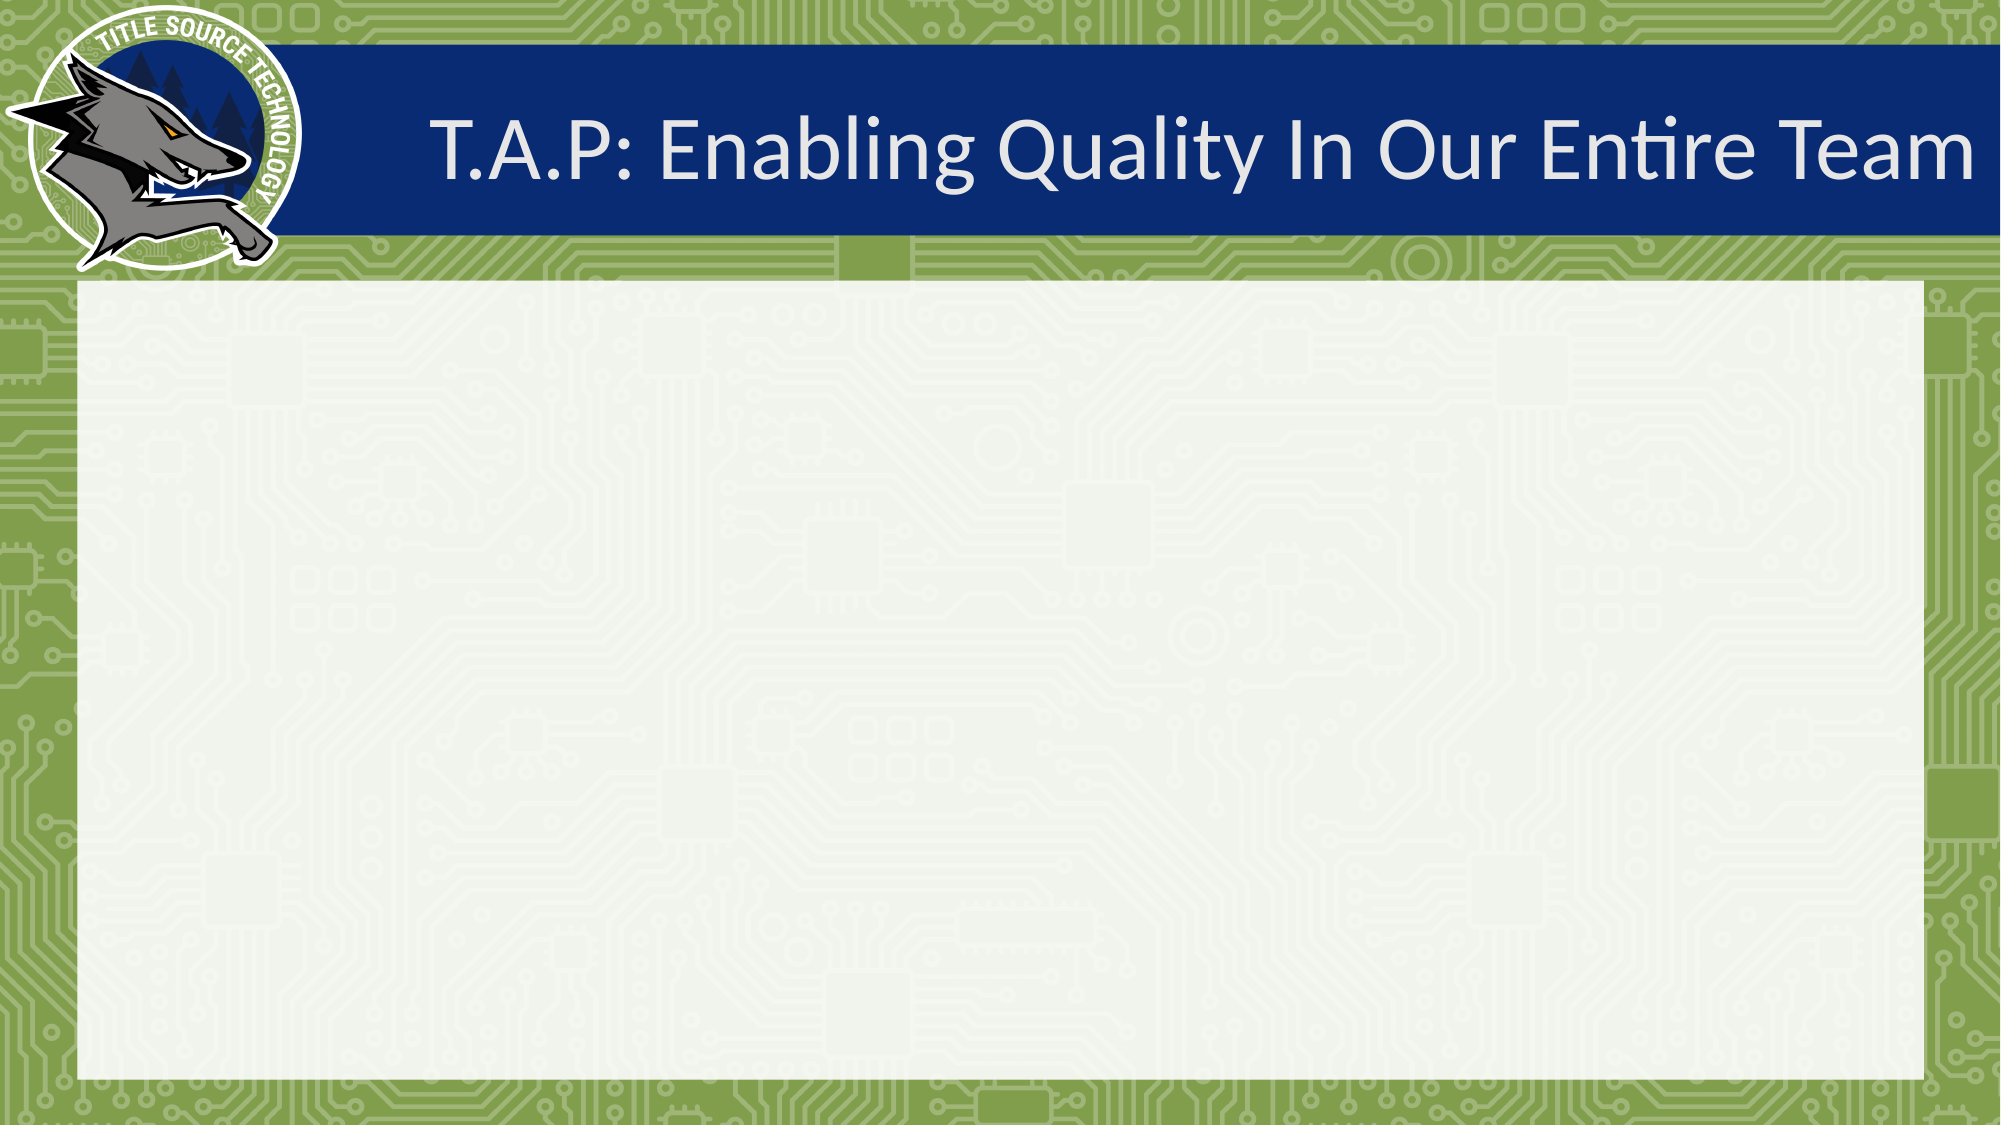

# T.A.P: Enabling Quality In Our Entire Team